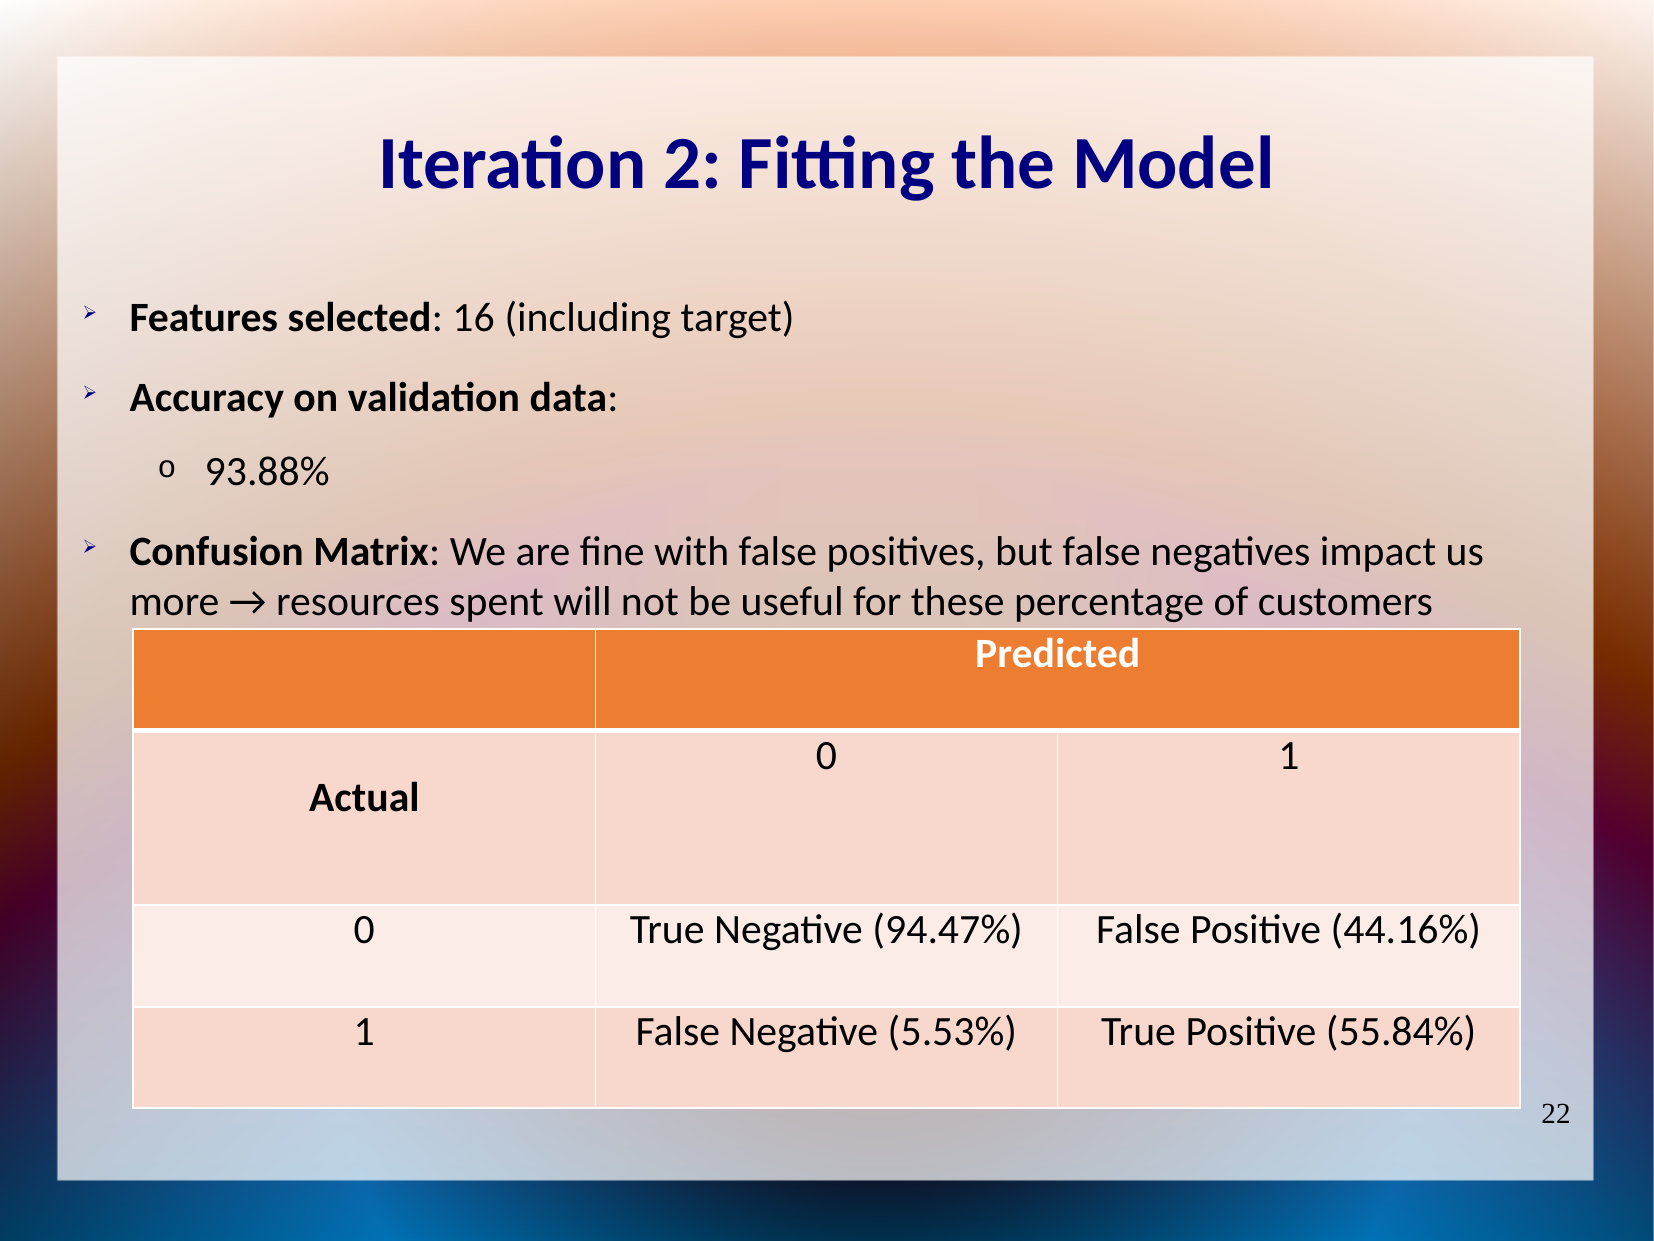

Iteration 2: Fitting the Model
Features selected: 16 (including target)
Accuracy on validation data:
93.88%
Confusion Matrix: We are fine with false positives, but false negatives impact us more → resources spent will not be useful for these percentage of customers
|  | Predicted |  |
| --- | --- | --- |
| Actual | 0 | 1 |
| 0 | True Negative (94.47%) | False Positive (44.16%) |
| 1 | False Negative (5.53%) | True Positive (55.84%) |
22